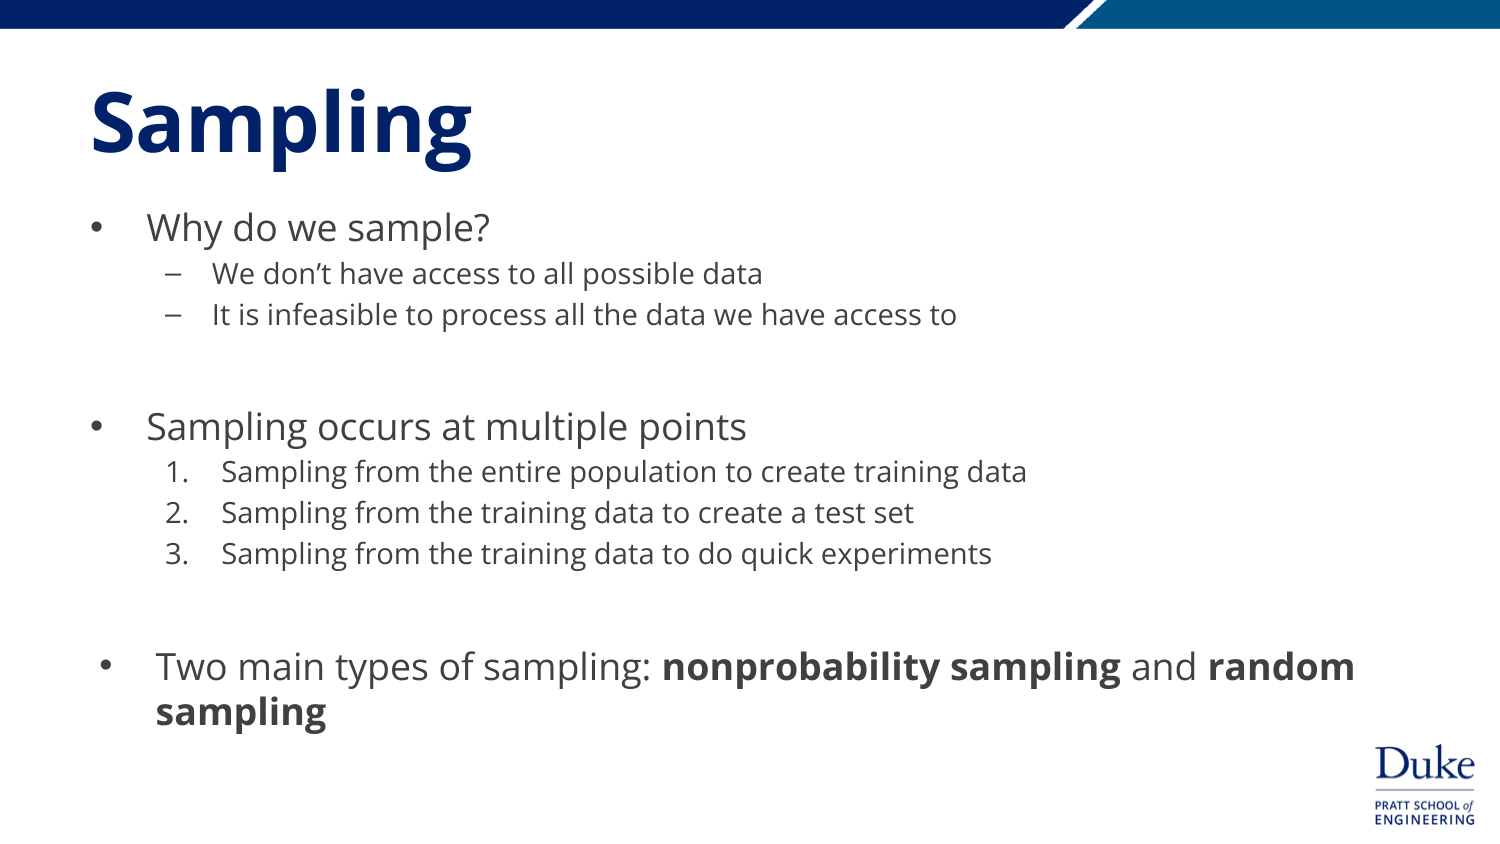

# Sampling
Why do we sample?
We don’t have access to all possible data
It is infeasible to process all the data we have access to

Sampling occurs at multiple points
Sampling from the entire population to create training data
Sampling from the training data to create a test set
Sampling from the training data to do quick experiments

Two main types of sampling: nonprobability sampling and random sampling